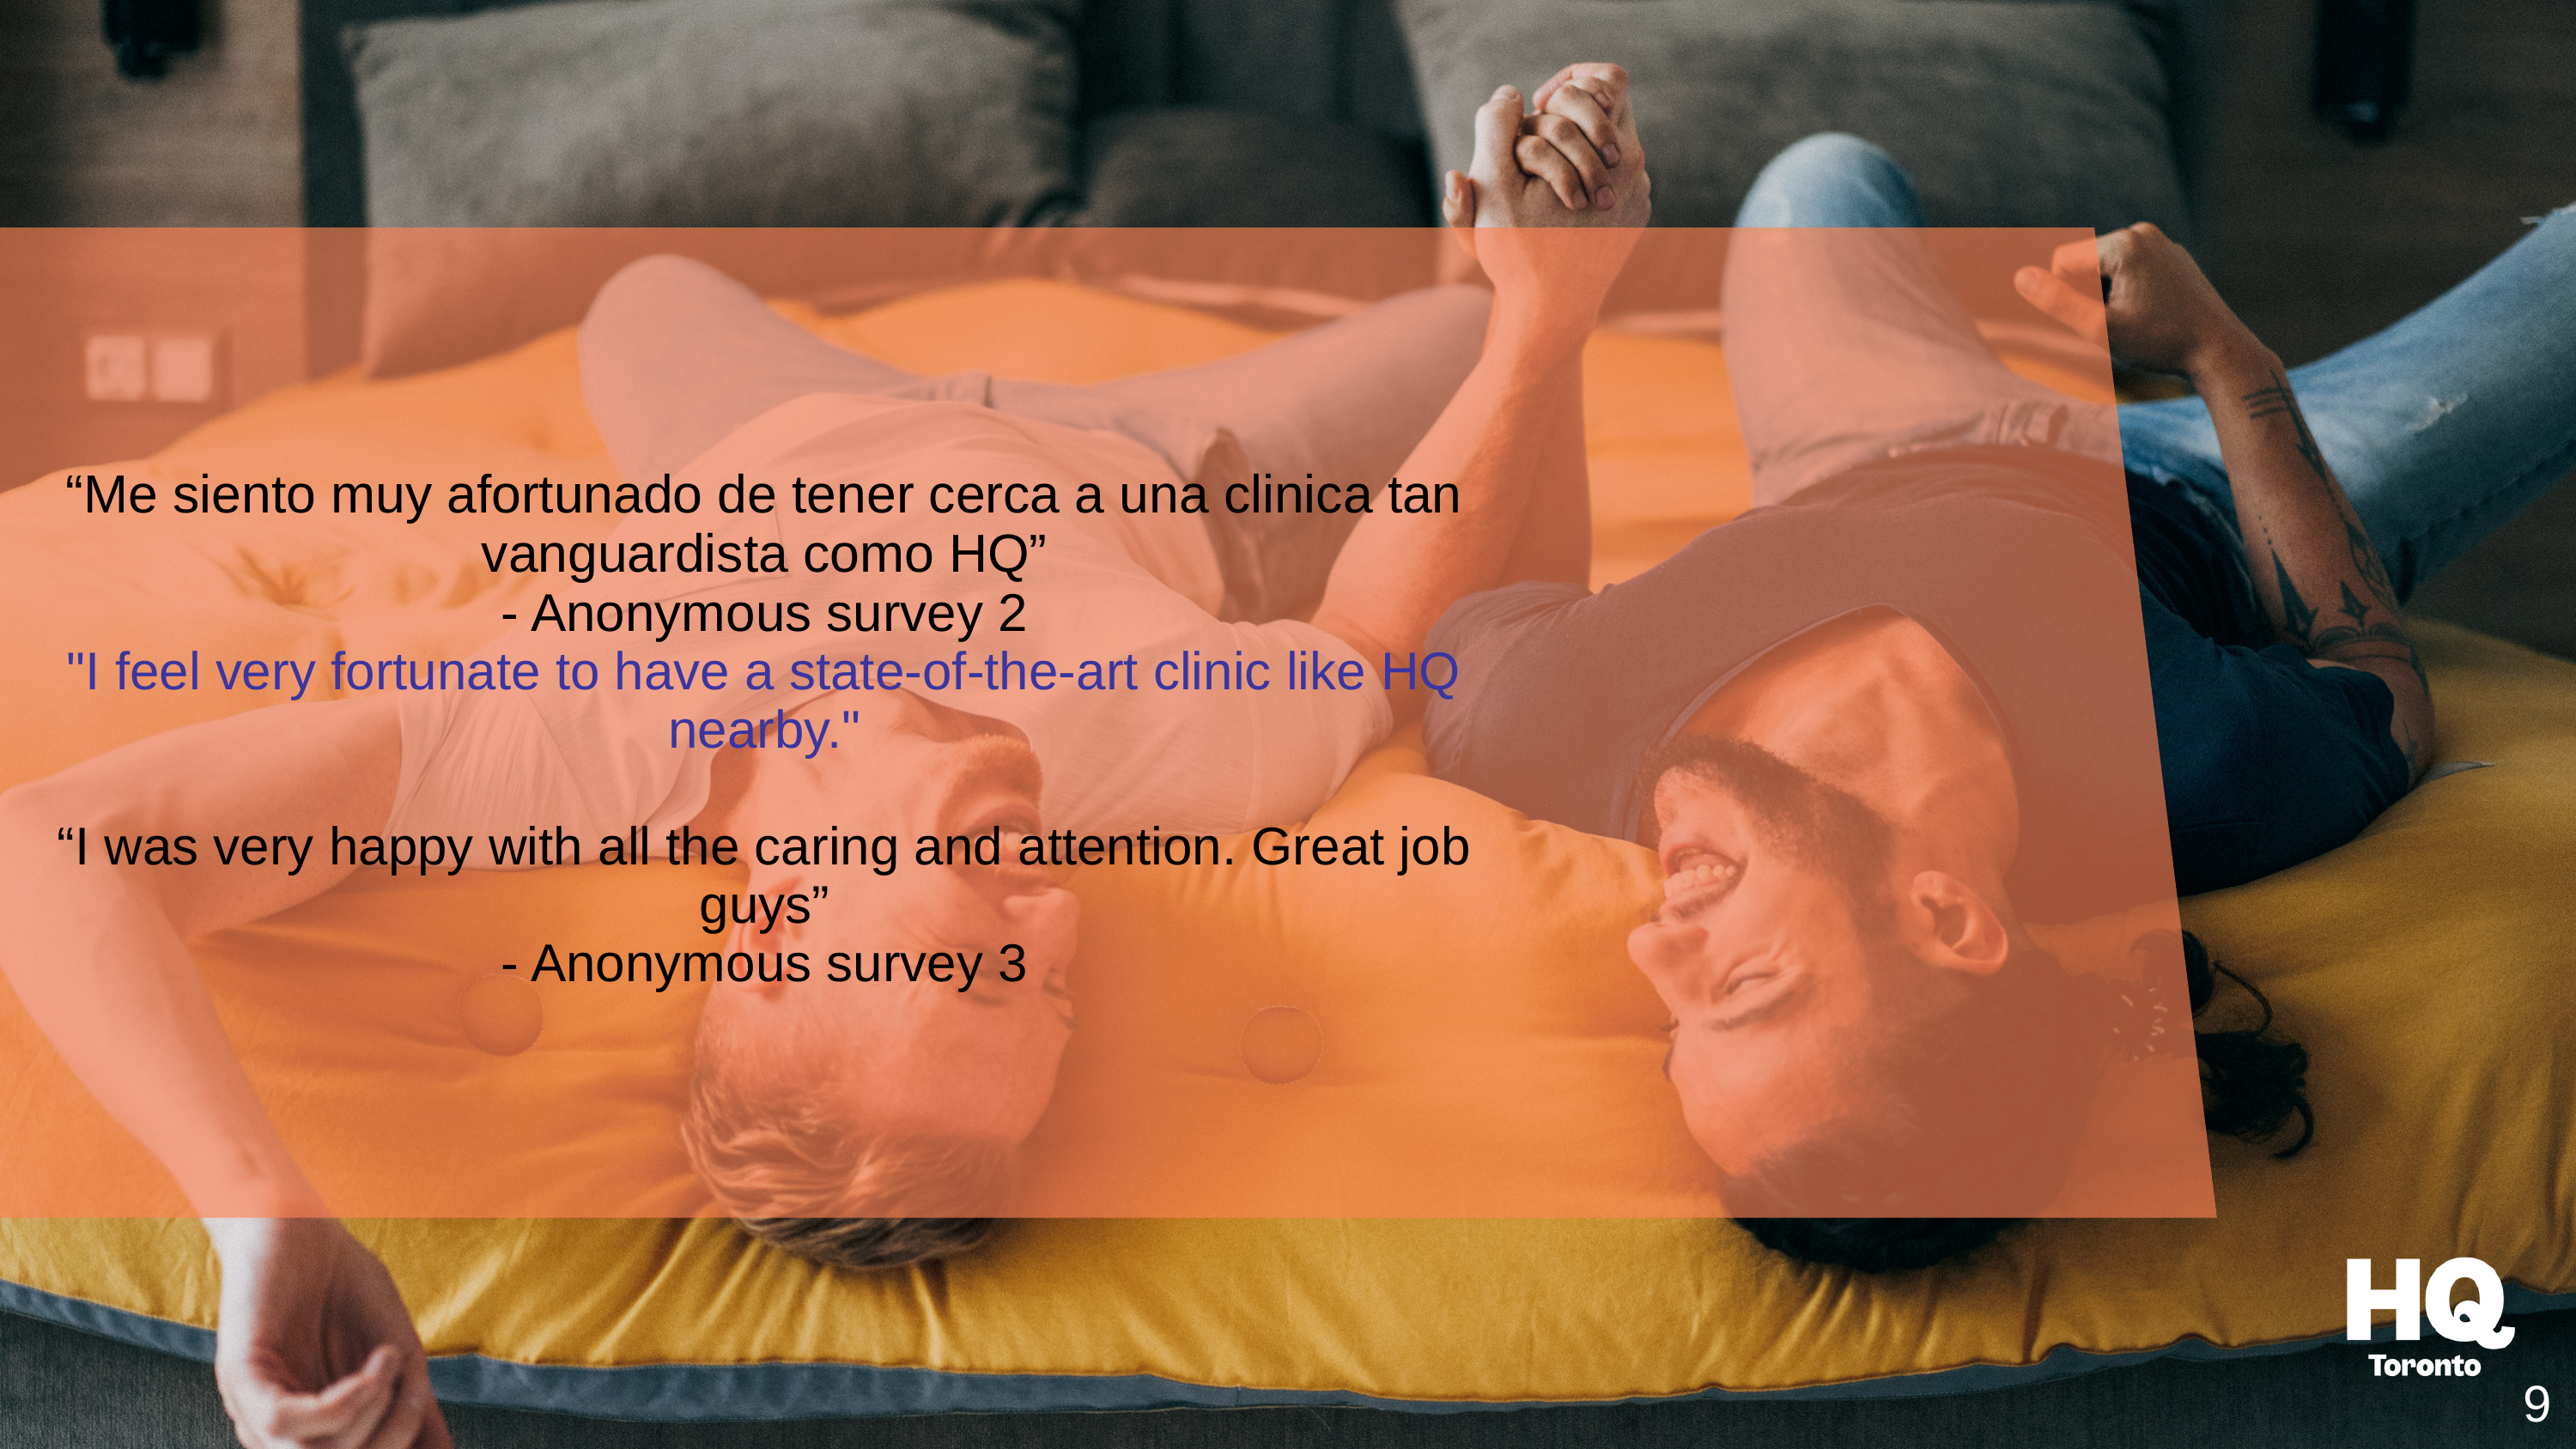

“Me siento muy afortunado de tener cerca a una clinica tan vanguardista como HQ”
- Anonymous survey 2
"I feel very fortunate to have a state-of-the-art clinic like HQ nearby."

“I was very happy with all the caring and attention. Great job guys”
- Anonymous survey 3

9